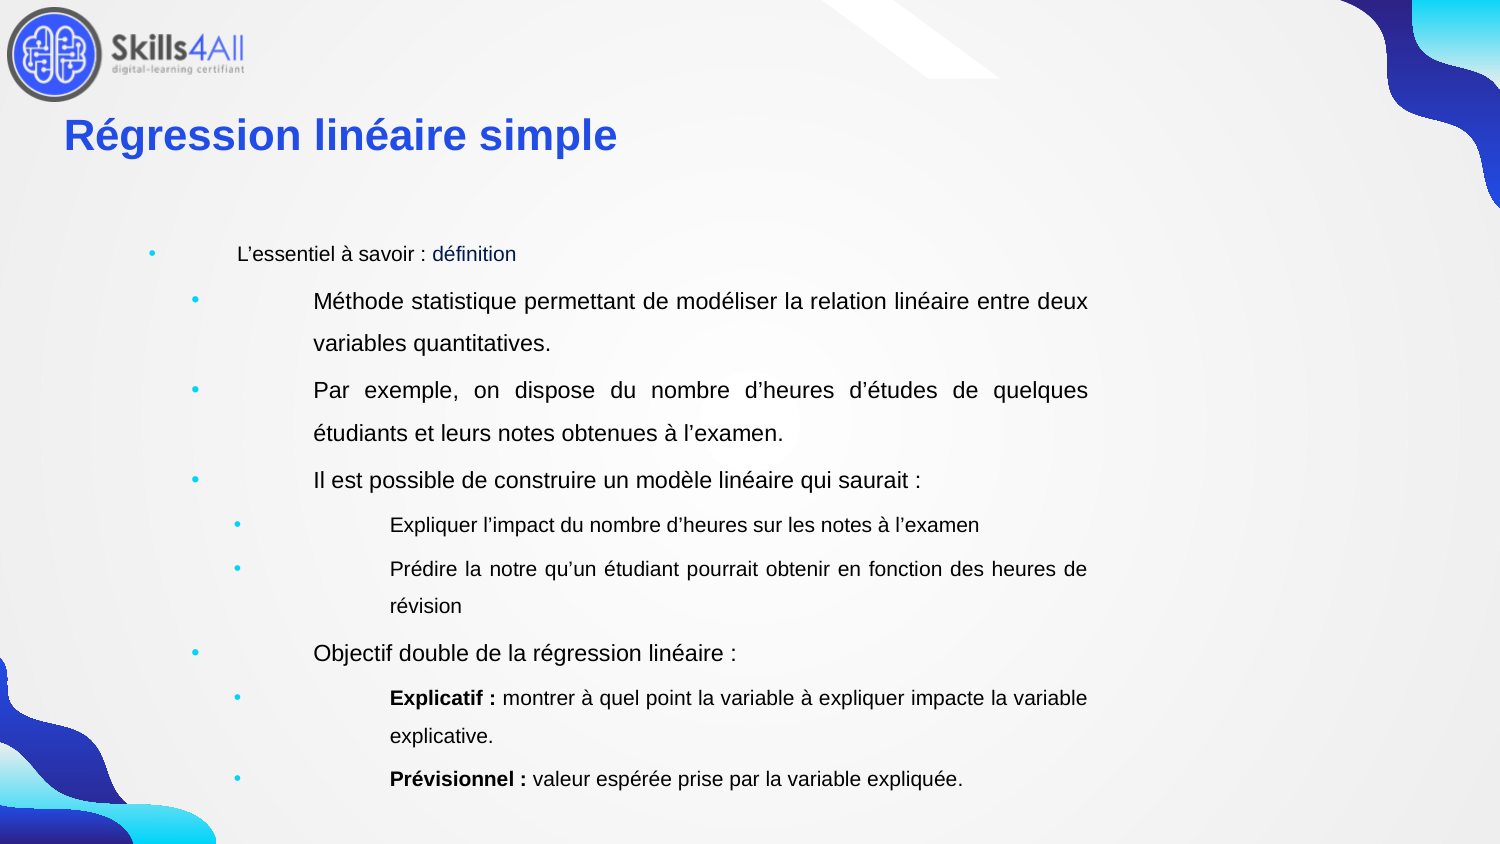

75
# Régression linéaire simple
L’essentiel à savoir : définition
Méthode statistique permettant de modéliser la relation linéaire entre deux variables quantitatives.
Par exemple, on dispose du nombre d’heures d’études de quelques étudiants et leurs notes obtenues à l’examen.
Il est possible de construire un modèle linéaire qui saurait :
Expliquer l’impact du nombre d’heures sur les notes à l’examen
Prédire la notre qu’un étudiant pourrait obtenir en fonction des heures de révision
Objectif double de la régression linéaire :
Explicatif : montrer à quel point la variable à expliquer impacte la variable explicative.
Prévisionnel : valeur espérée prise par la variable expliquée.